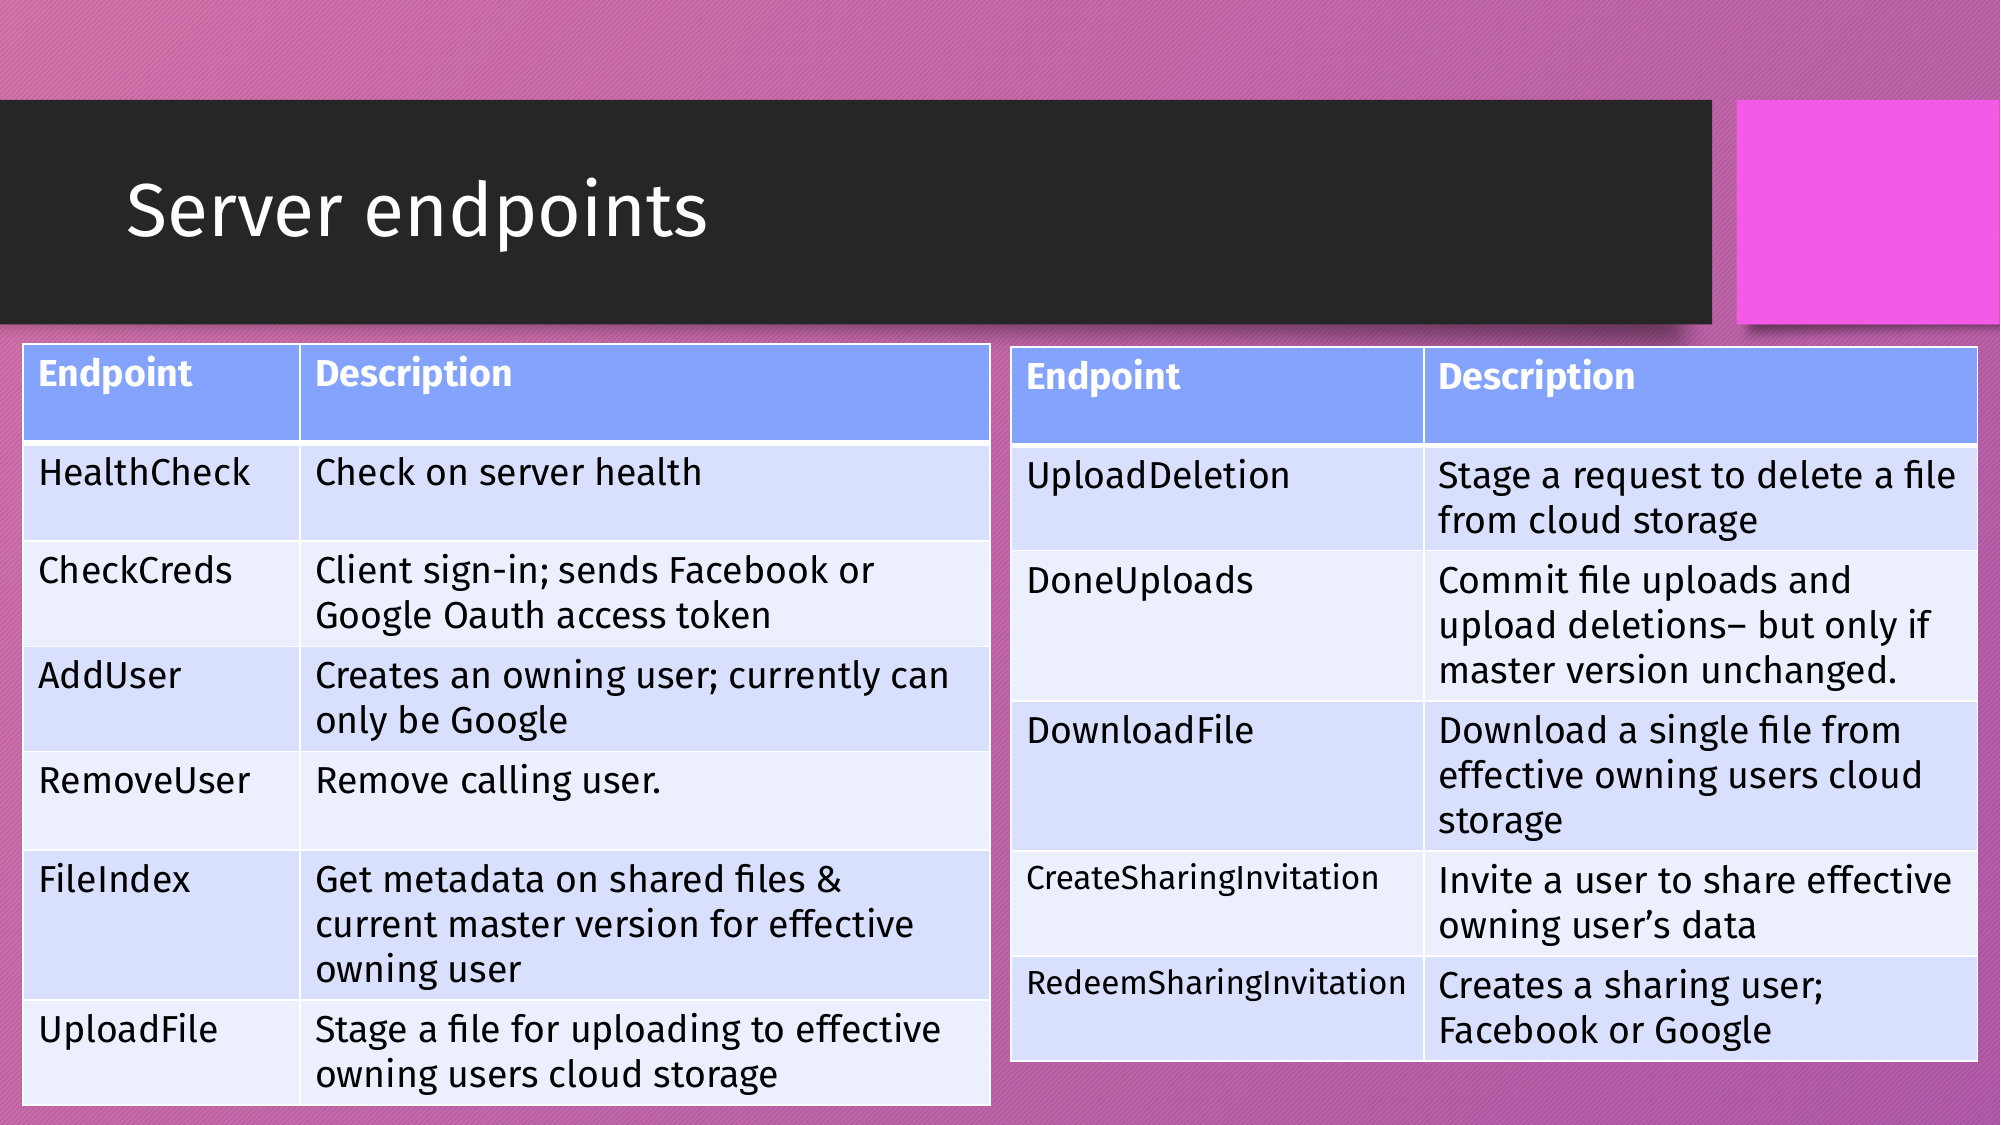

# Server endpoints
| Endpoint | Description |
| --- | --- |
| HealthCheck | Check on server health |
| CheckCreds | Client sign-in; sends Facebook or Google Oauth access token |
| AddUser | Creates an owning user; currently can only be Google |
| RemoveUser | Remove calling user. |
| FileIndex | Get metadata on shared files & current master version for effective owning user |
| UploadFile | Stage a file for uploading to effective owning users cloud storage |
| Endpoint | Description |
| --- | --- |
| UploadDeletion | Stage a request to delete a file from cloud storage |
| DoneUploads | Commit file uploads and upload deletions– but only if master version unchanged. |
| DownloadFile | Download a single file from effective owning users cloud storage |
| CreateSharingInvitation | Invite a user to share effective owning user’s data |
| RedeemSharingInvitation | Creates a sharing user; Facebook or Google |